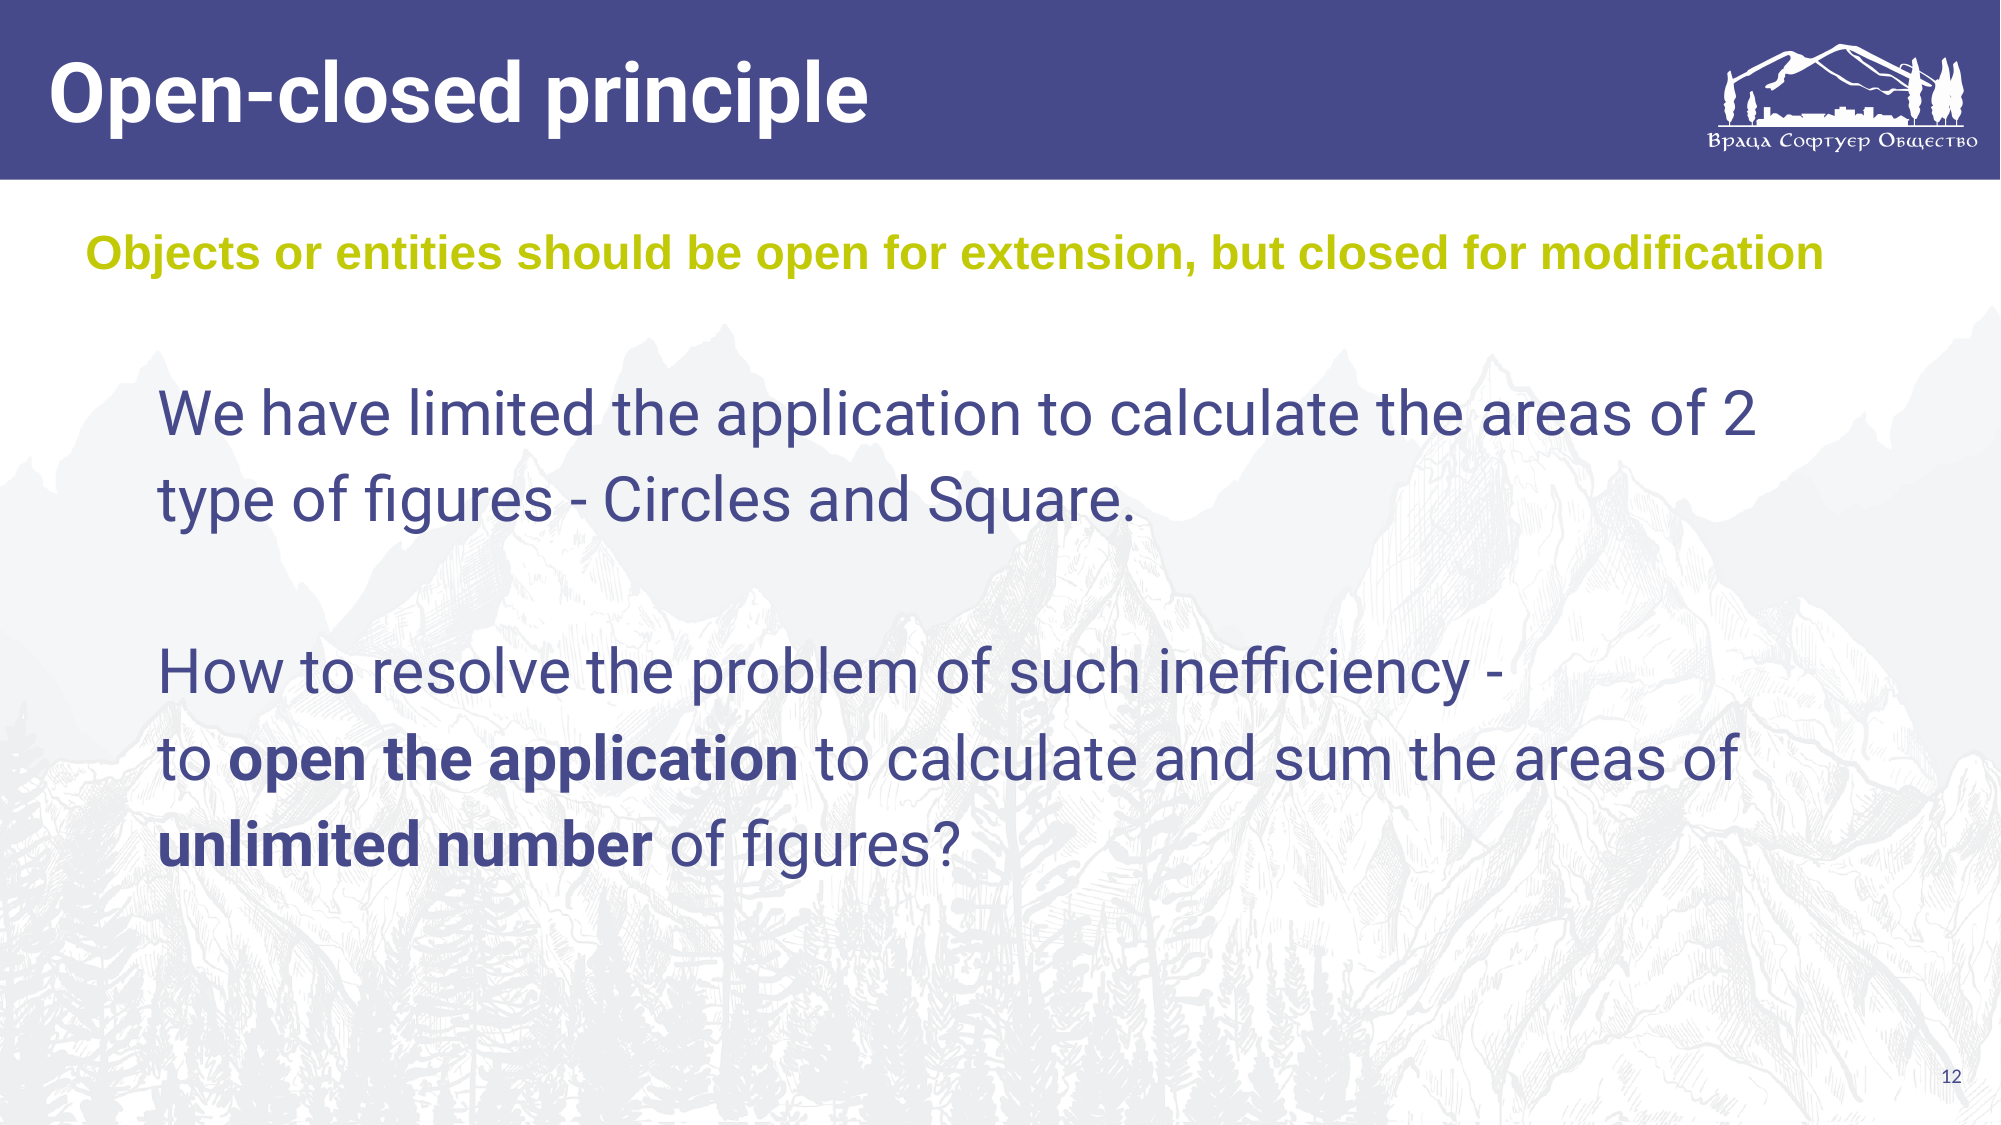

# Open-closed principle
Objects or entities should be open for extension, but closed for modification
We have limited the application to calculate the areas of 2 type of figures - Circles and Square.

How to resolve the problem of such inefficiency -
to open the application to calculate and sum the areas of unlimited number of figures?

12